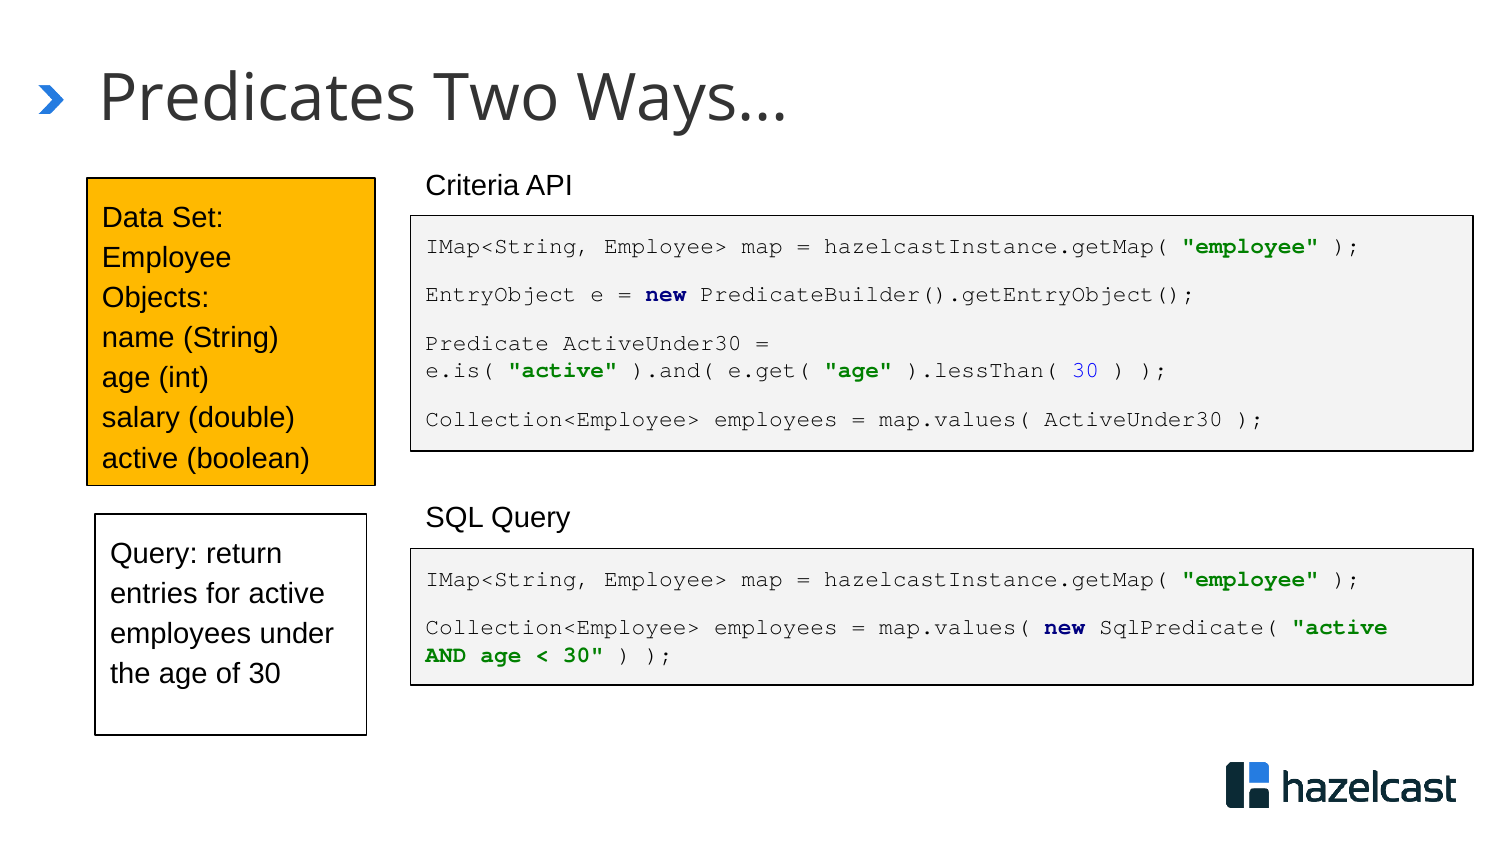

# Predicates Two Ways...
Criteria API
Data Set: Employee
Objects:
name (String)
age (int)
salary (double)
active (boolean)

IMap<String, Employee> map = hazelcastInstance.getMap( "employee" );
EntryObject e = new PredicateBuilder().getEntryObject();
Predicate ActiveUnder30 = e.is( "active" ).and( e.get( "age" ).lessThan( 30 ) );
Collection<Employee> employees = map.values( ActiveUnder30 );
SQL Query
Query: return entries for active employees under the age of 30
IMap<String, Employee> map = hazelcastInstance.getMap( "employee" );
Collection<Employee> employees = map.values( new SqlPredicate( "active AND age < 30" ) );